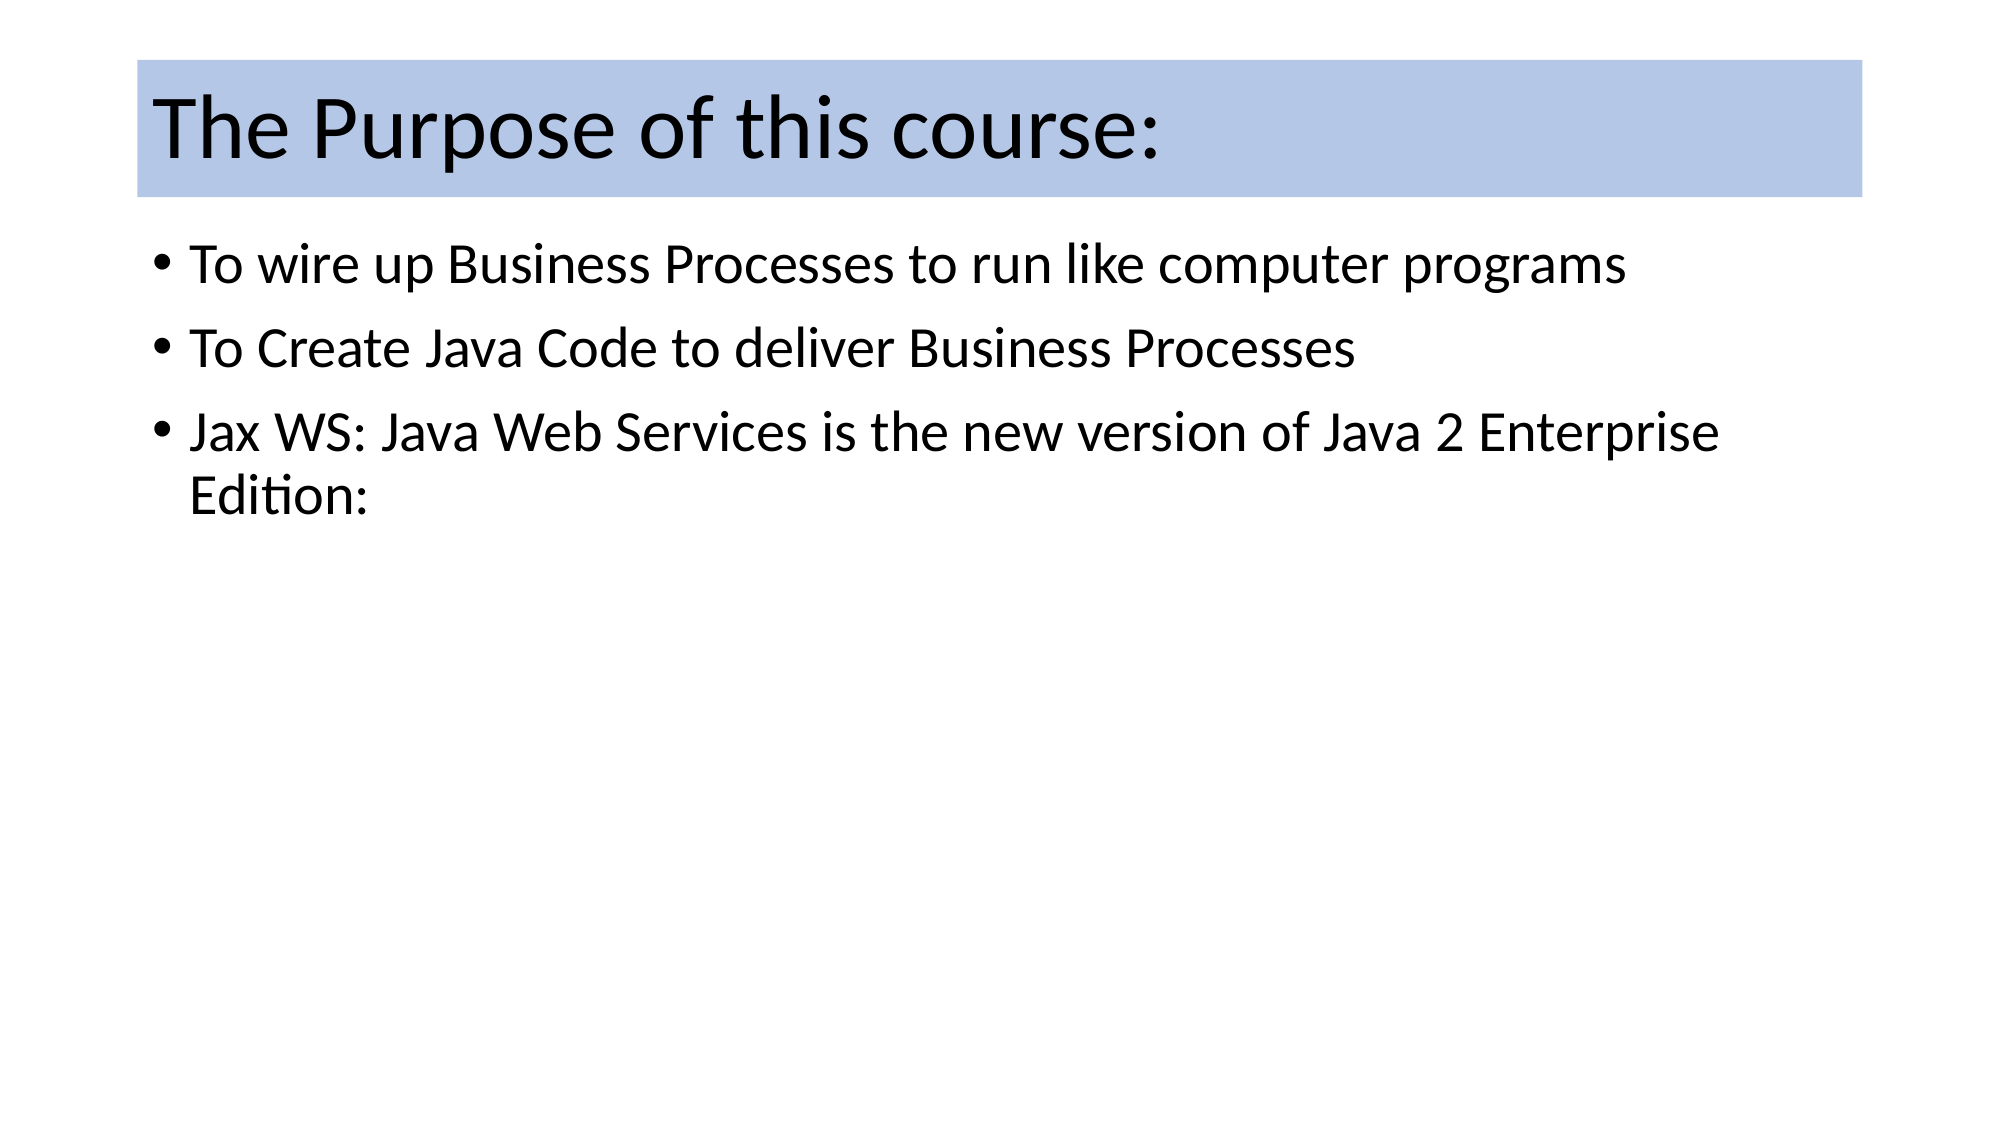

# The Purpose of this course:
To wire up Business Processes to run like computer programs
To Create Java Code to deliver Business Processes
Jax WS: Java Web Services is the new version of Java 2 Enterprise Edition: